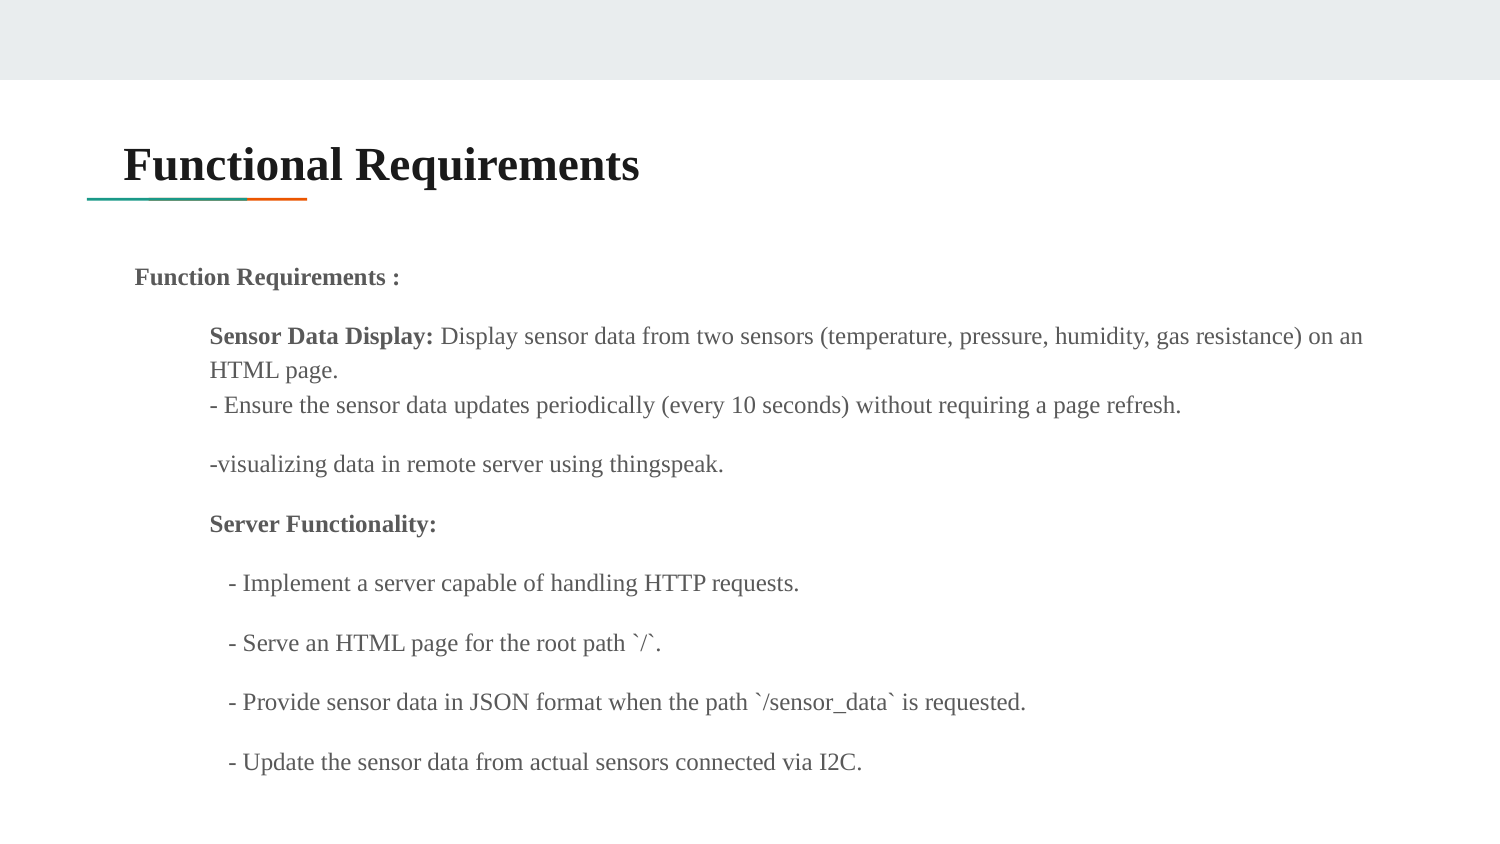

# Functional Requirements
Function Requirements :
Sensor Data Display: Display sensor data from two sensors (temperature, pressure, humidity, gas resistance) on an HTML page.
- Ensure the sensor data updates periodically (every 10 seconds) without requiring a page refresh.
-visualizing data in remote server using thingspeak.
Server Functionality:
   - Implement a server capable of handling HTTP requests.
   - Serve an HTML page for the root path `/`.
   - Provide sensor data in JSON format when the path `/sensor_data` is requested.
   - Update the sensor data from actual sensors connected via I2C.